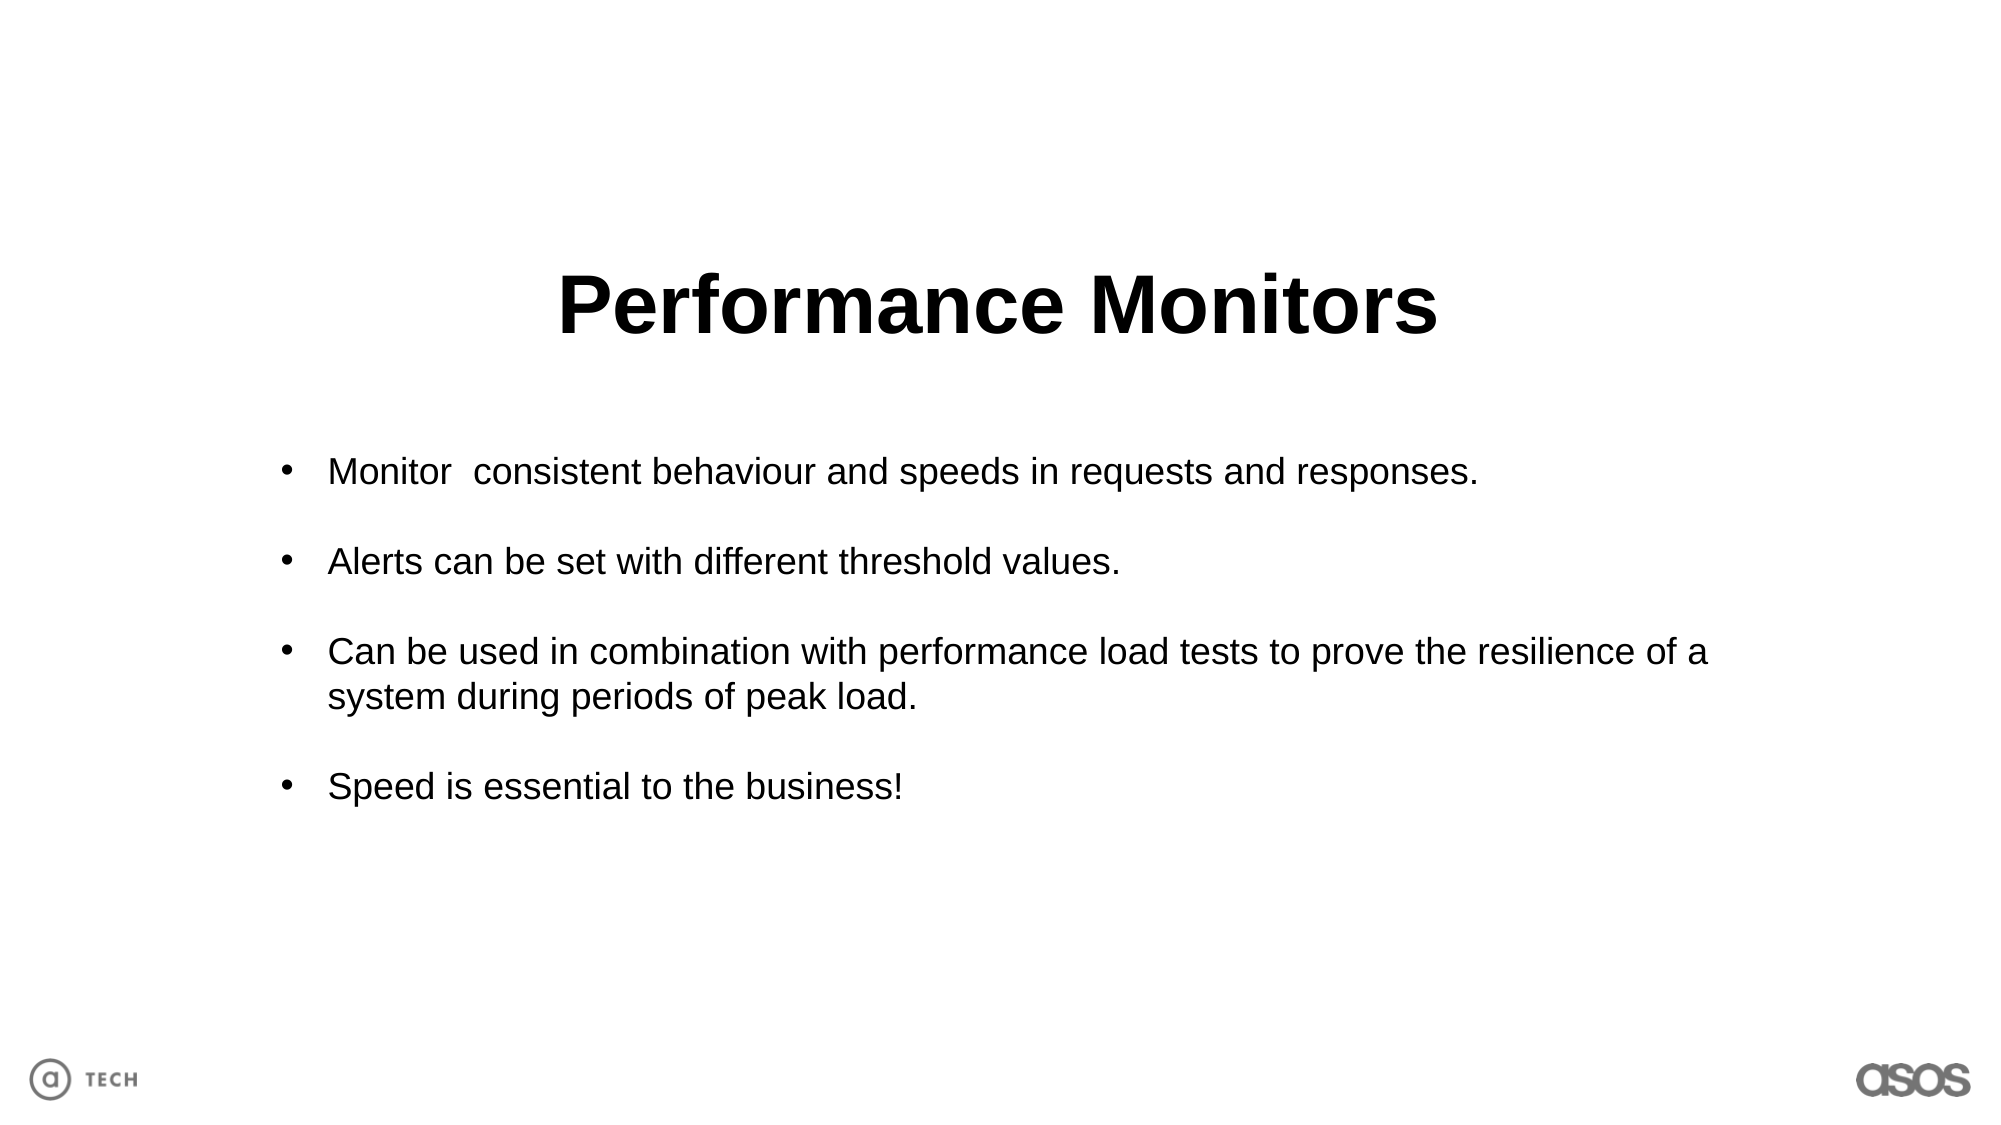

Performance Monitors
Monitor  consistent behaviour and speeds in requests and responses.

Alerts can be set with different threshold values.

Can be used in combination with performance load tests to prove the resilience of a system during periods of peak load.

Speed is essential to the business!